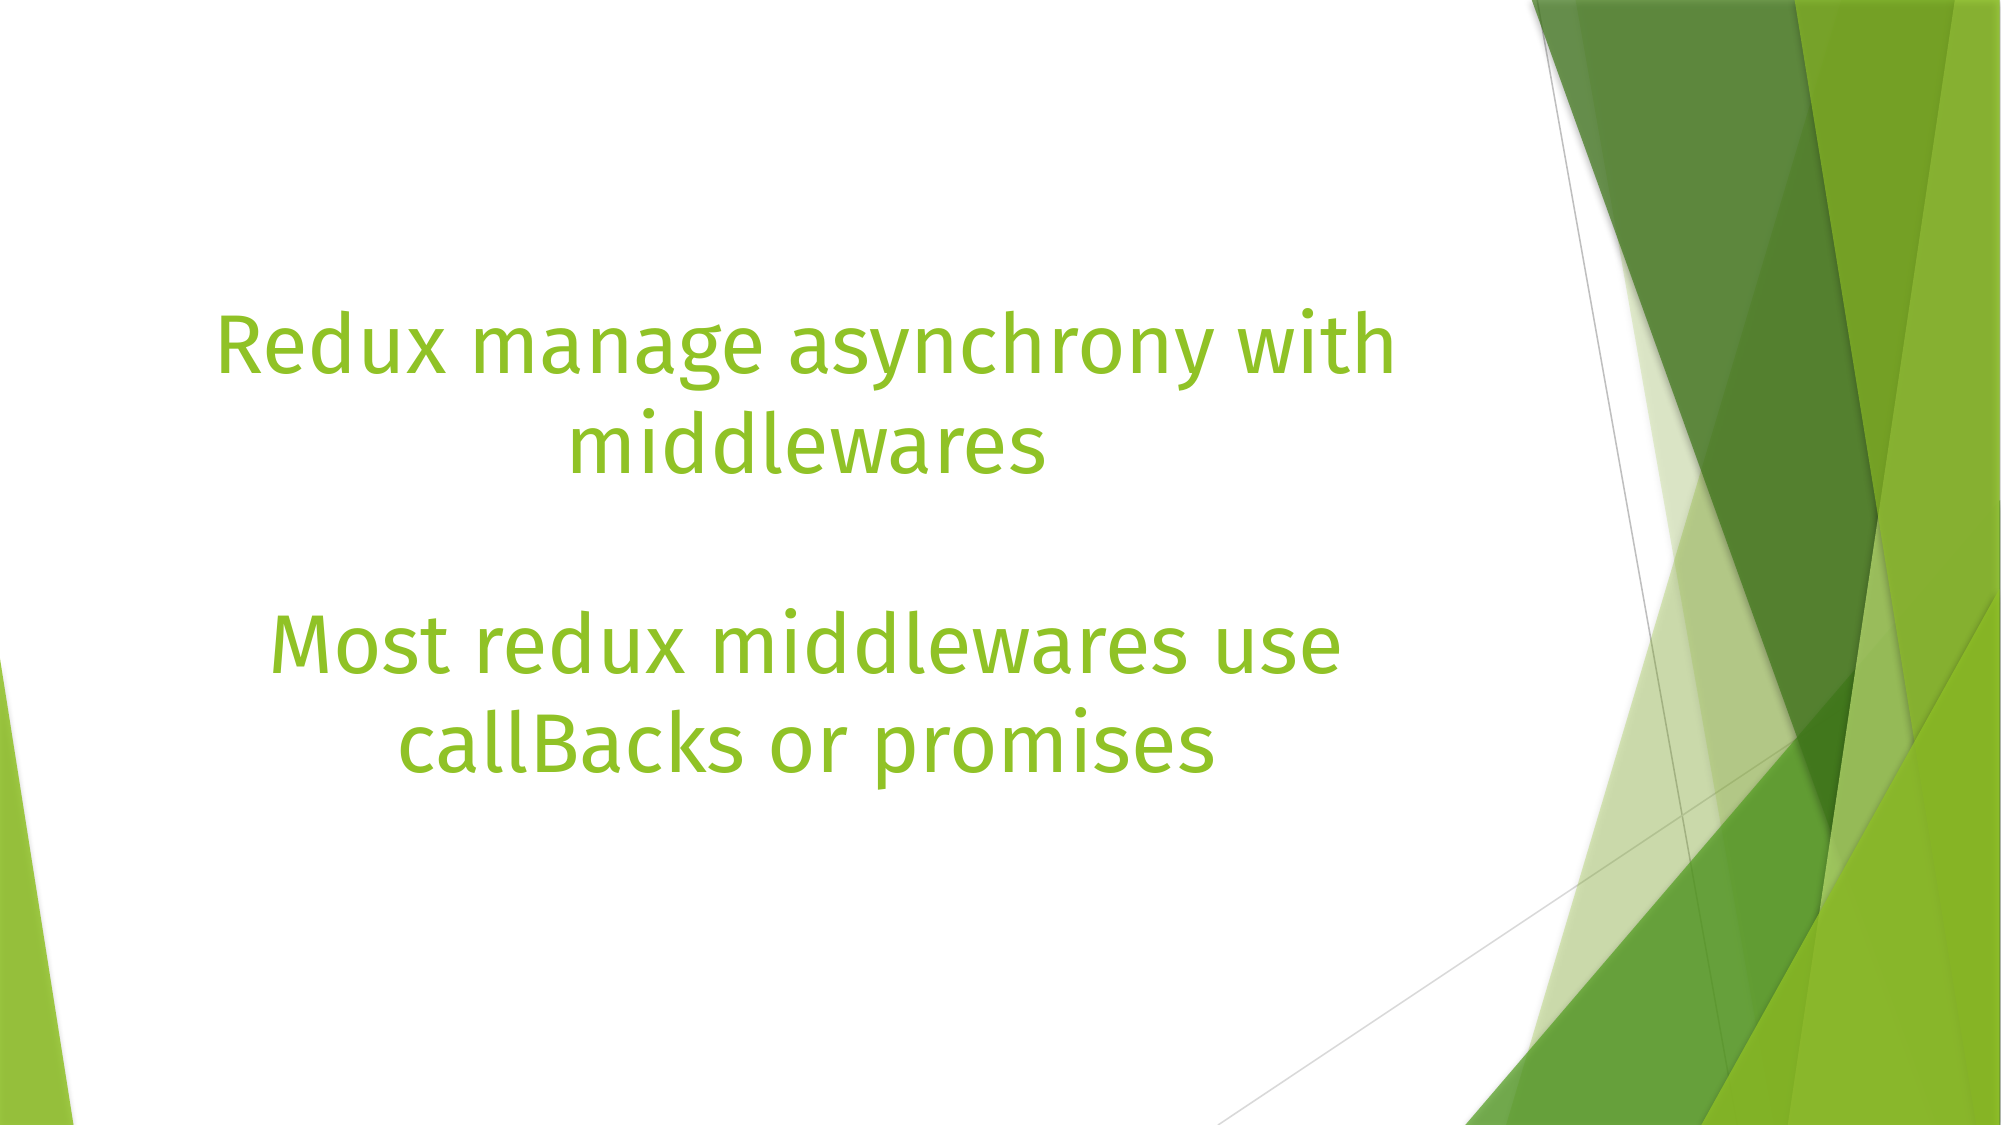

Redux manage asynchrony with middlewares
Most redux middlewares use callBacks or promises